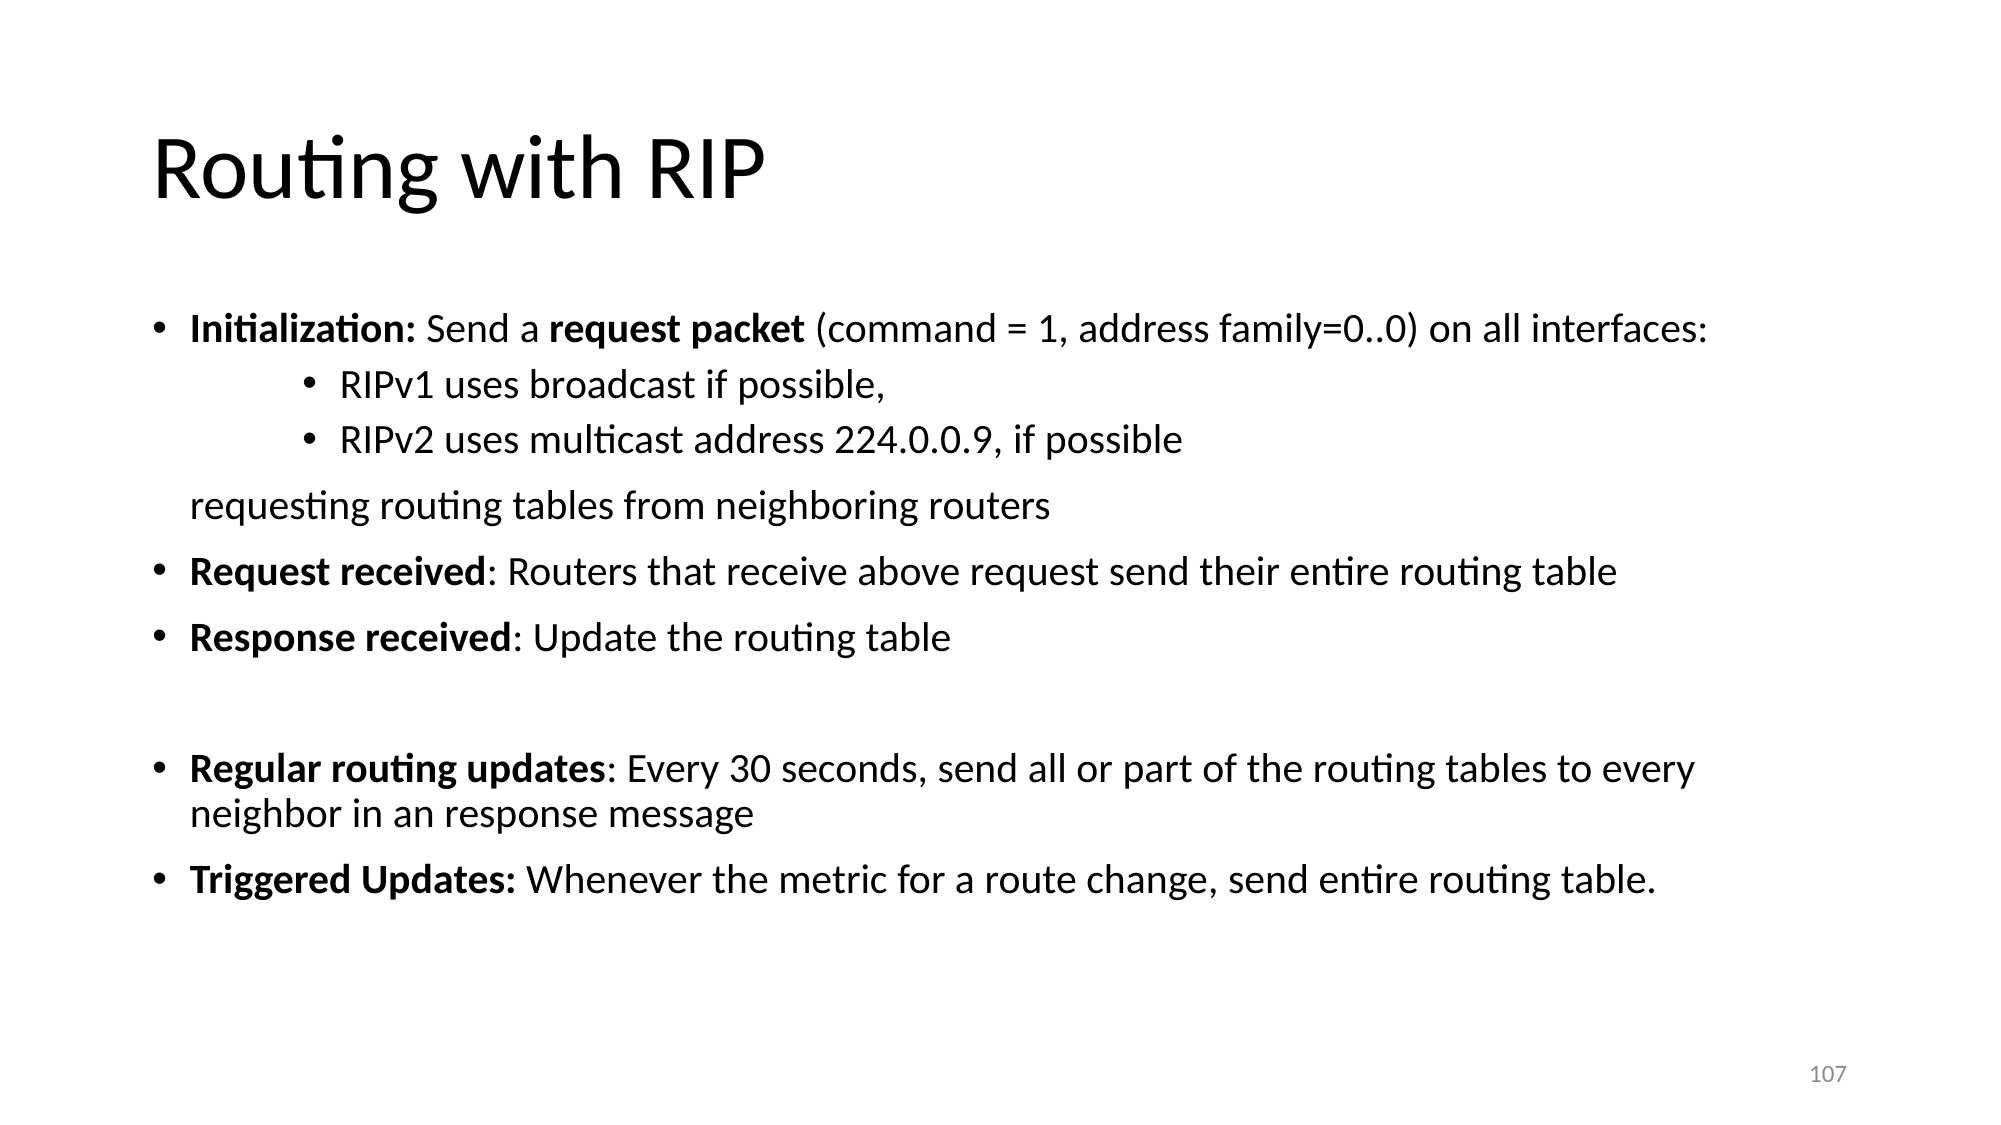

# Routing with RIP
Initialization: Send a request packet (command = 1, address family=0..0) on all interfaces:
RIPv1 uses broadcast if possible,
RIPv2 uses multicast address 224.0.0.9, if possible
	requesting routing tables from neighboring routers
Request received: Routers that receive above request send their entire routing table
Response received: Update the routing table

Regular routing updates: Every 30 seconds, send all or part of the routing tables to every neighbor in an response message
Triggered Updates: Whenever the metric for a route change, send entire routing table.
107